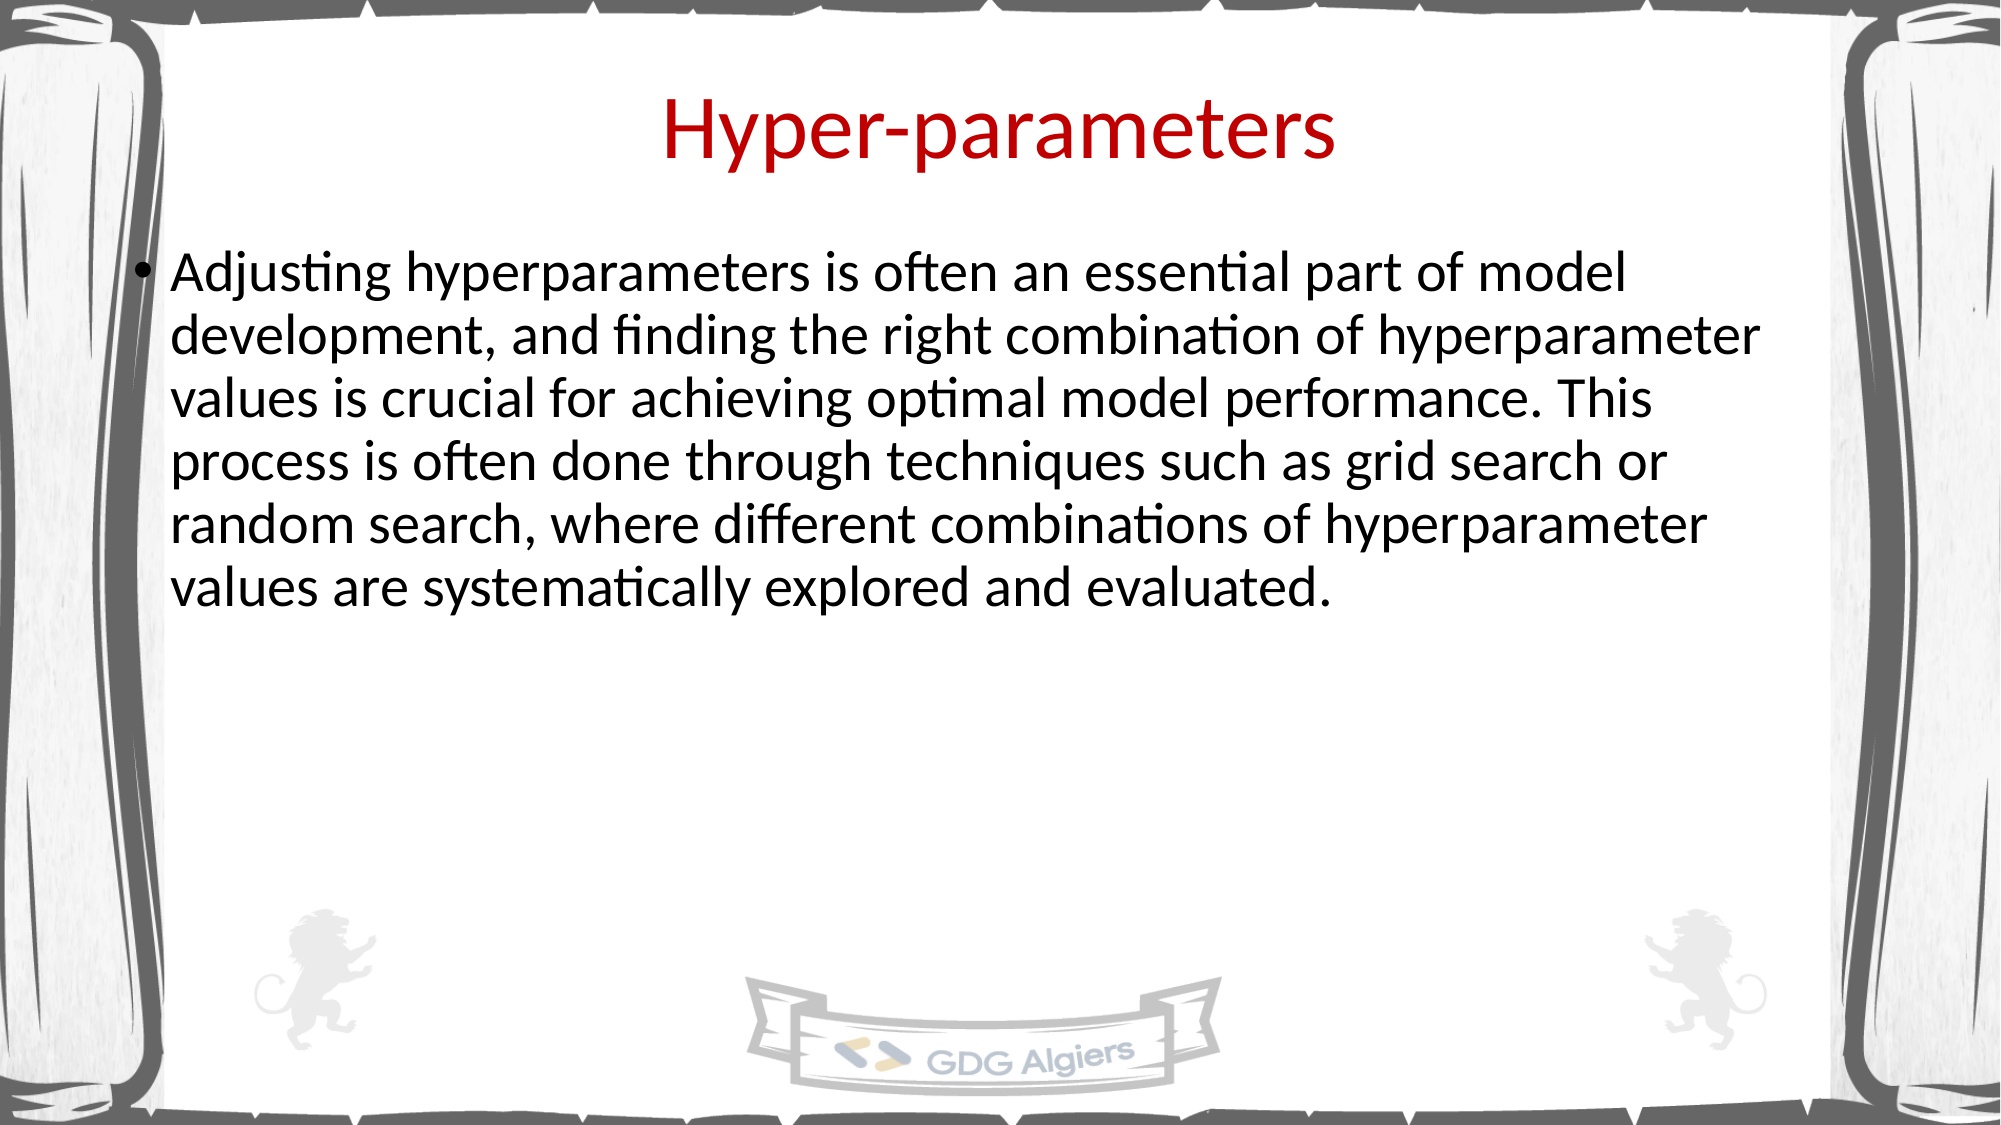

# Hyper-parameters
Adjusting hyperparameters is often an essential part of model development, and finding the right combination of hyperparameter values is crucial for achieving optimal model performance. This process is often done through techniques such as grid search or random search, where different combinations of hyperparameter values are systematically explored and evaluated.